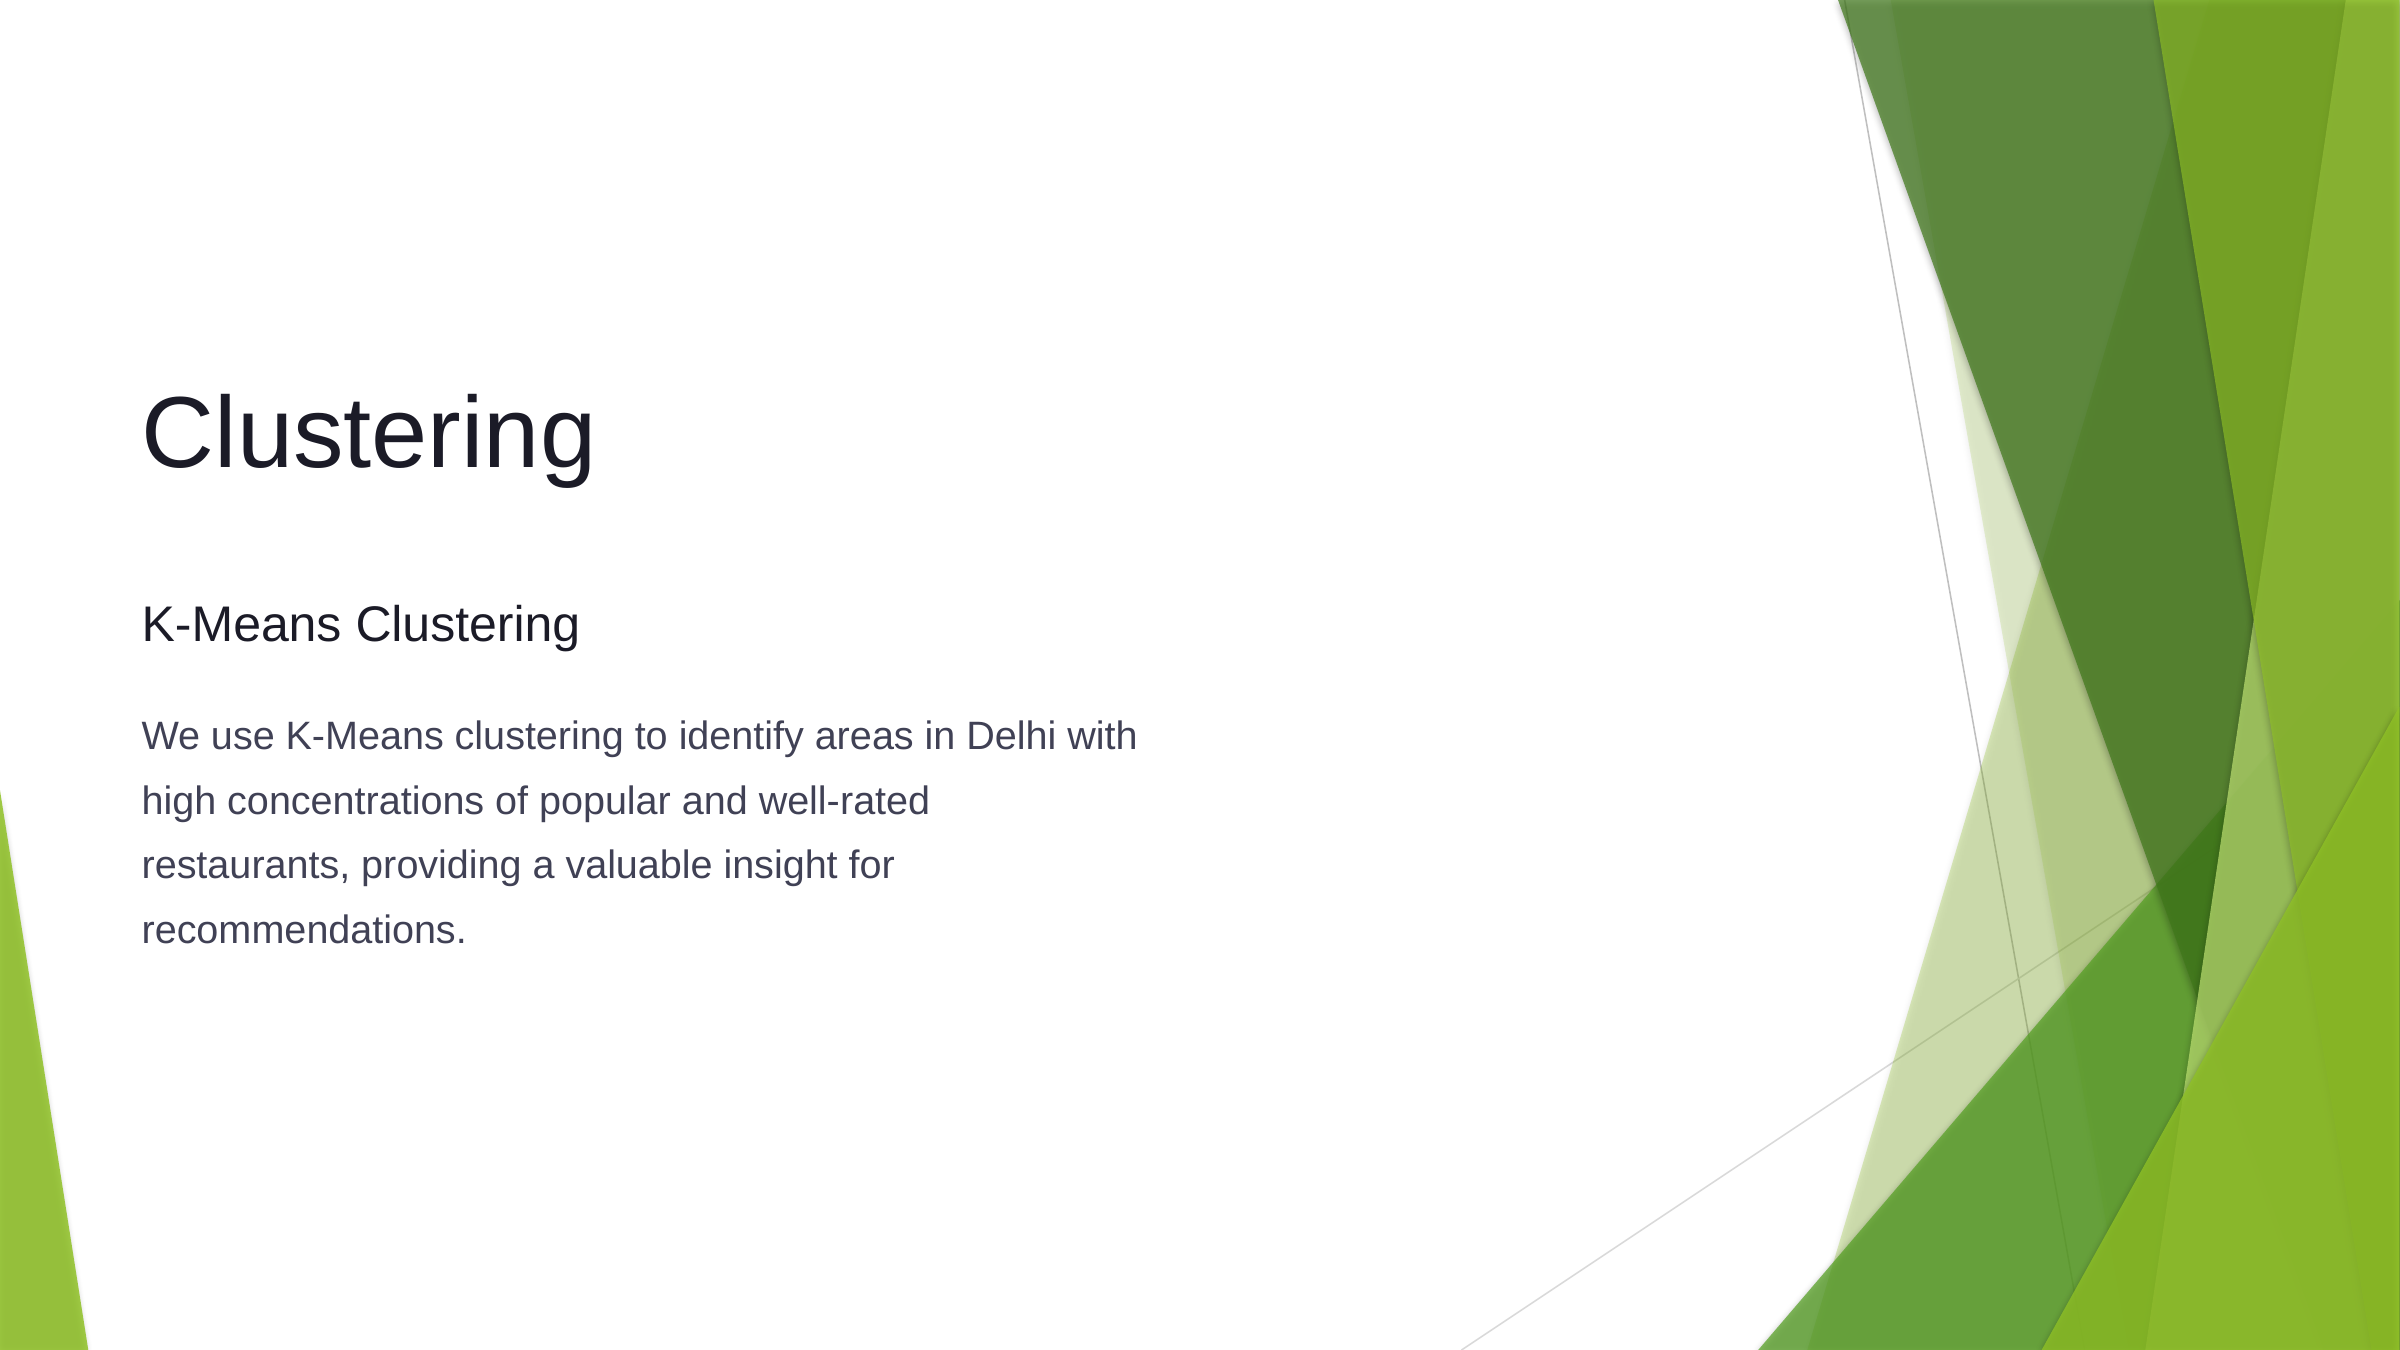

Clustering
K-Means Clustering

We use K-Means clustering to identify areas in Delhi with high concentrations of popular and well-rated restaurants, providing a valuable insight for recommendations.